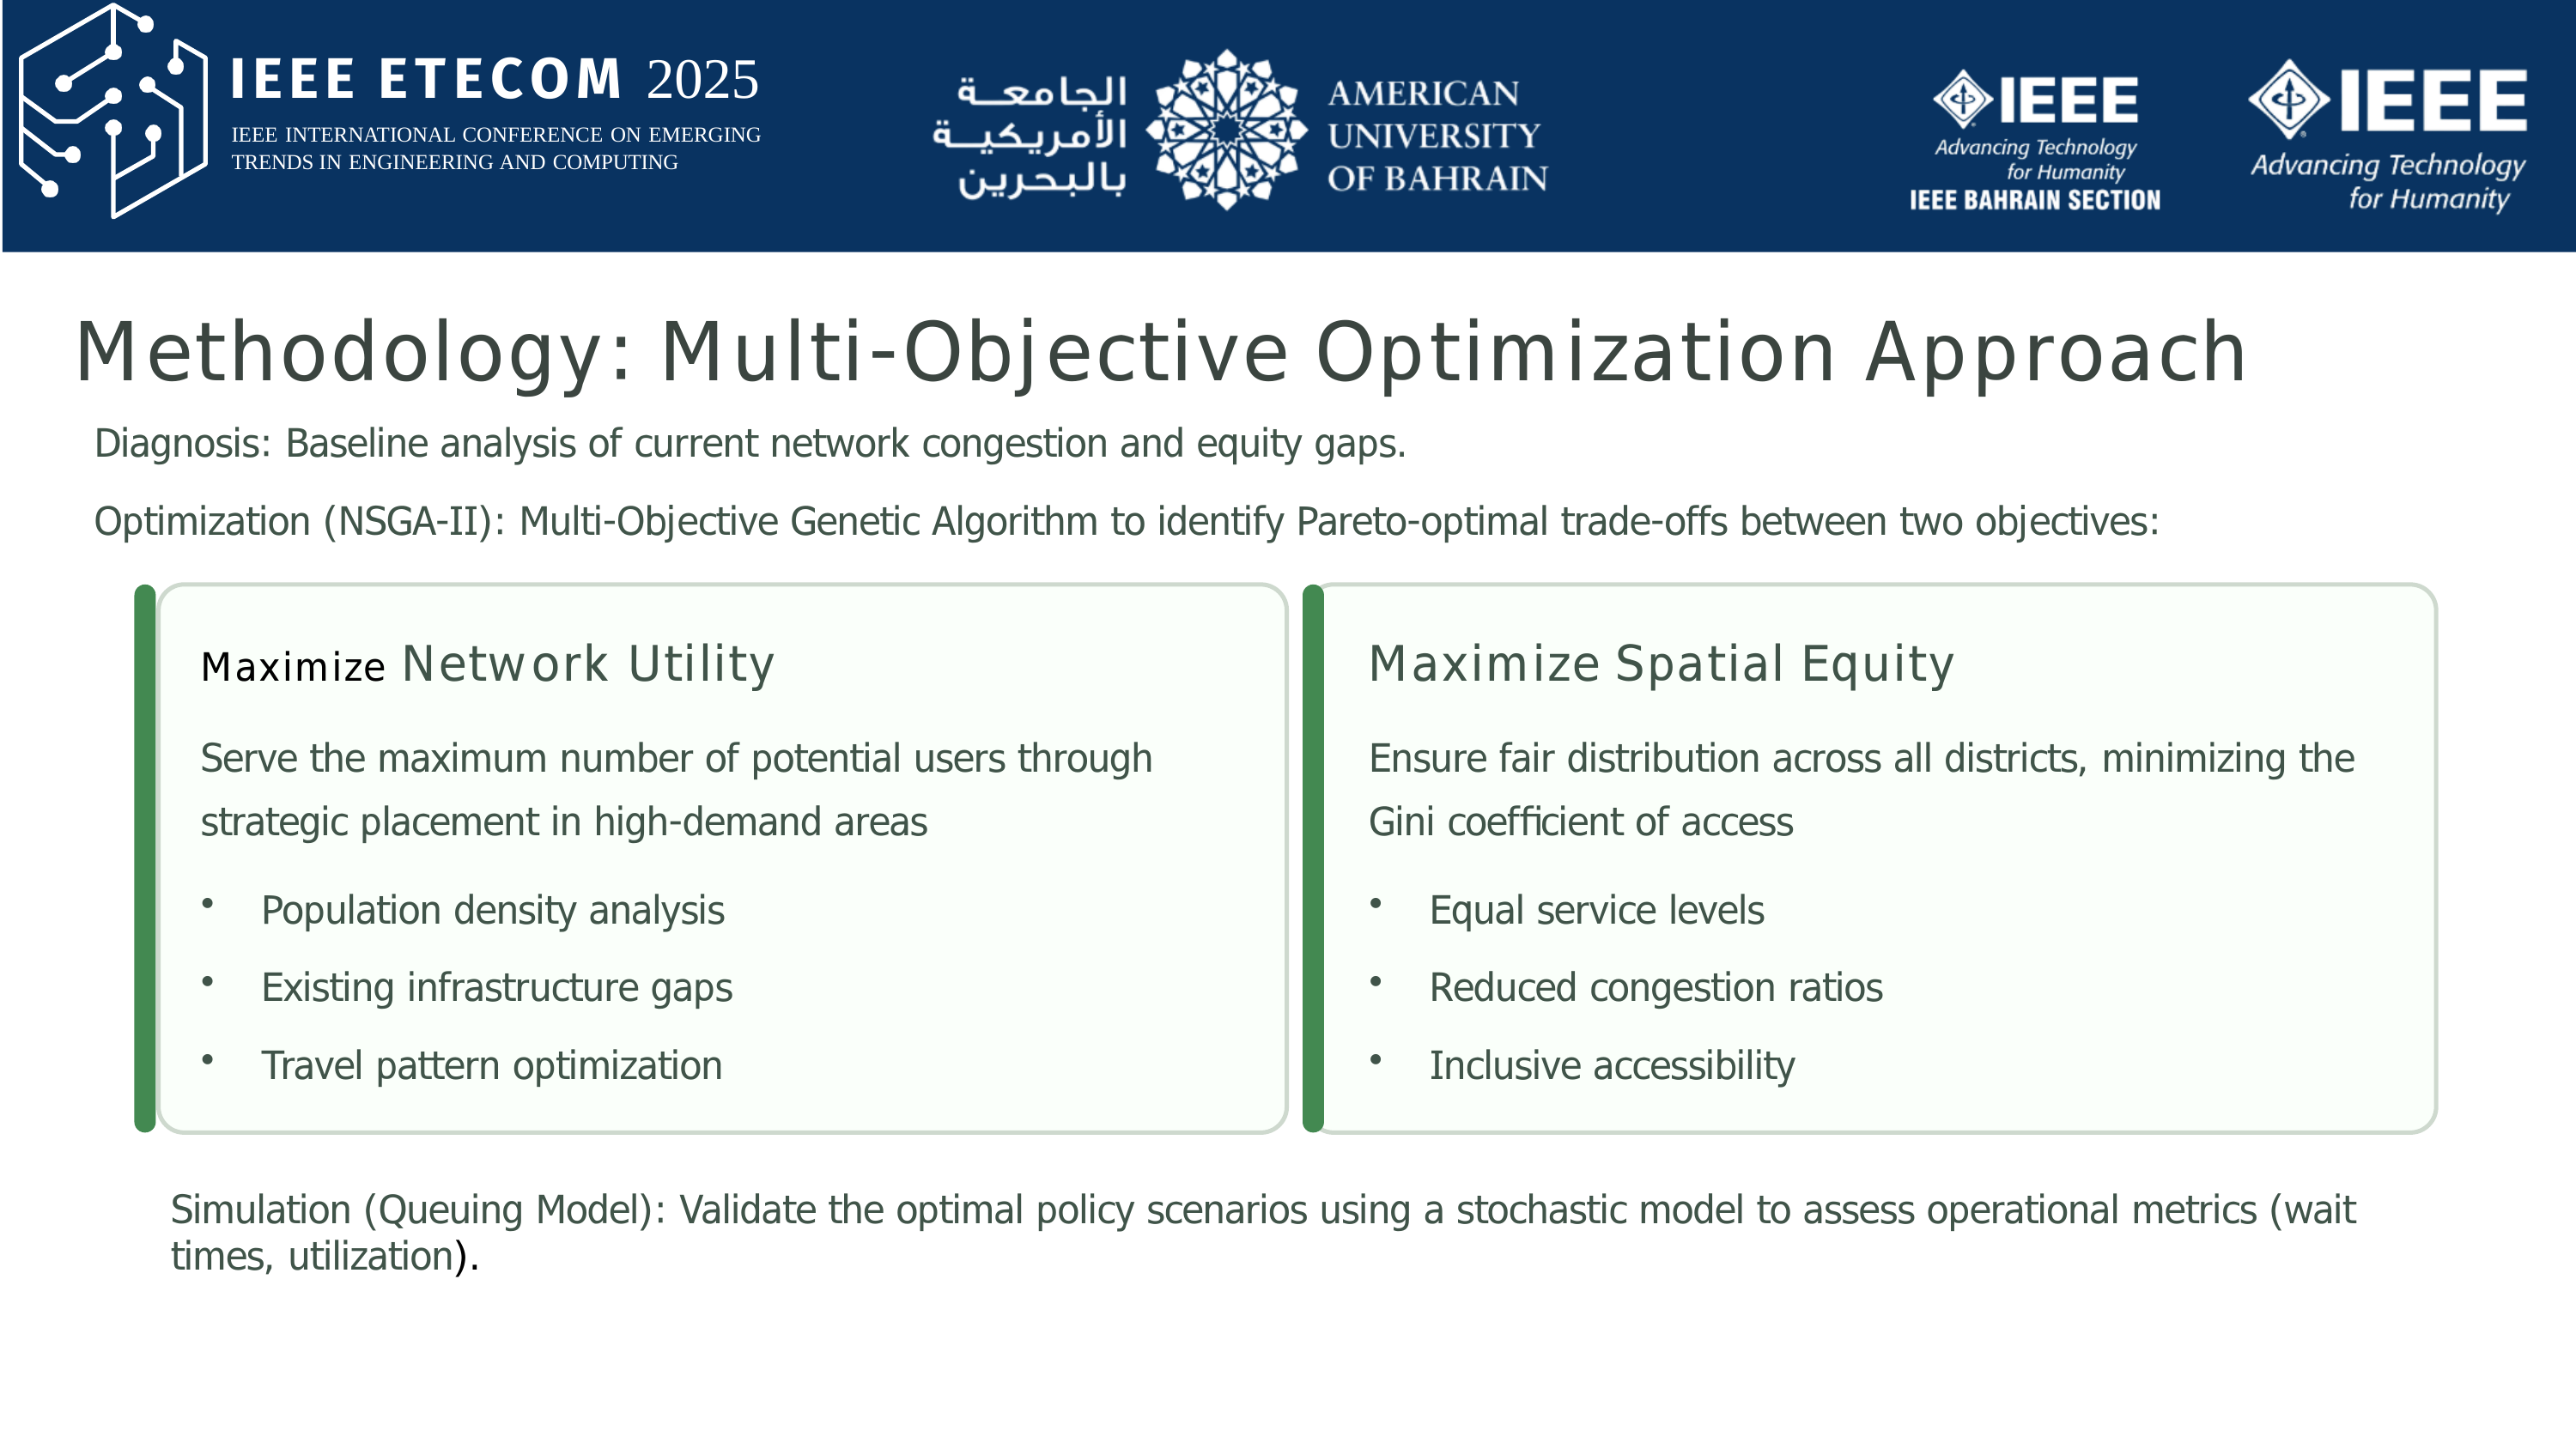

Methodology: Multi-Objective Optimization Approach
Diagnosis: Baseline analysis of current network congestion and equity gaps.
Optimization (NSGA-II): Multi-Objective Genetic Algorithm to identify Pareto-optimal trade-offs between two objectives:

Maximize Network Utility
Maximize Spatial Equity
Serve the maximum number of potential users through strategic placement in high-demand areas
Ensure fair distribution across all districts, minimizing the Gini coefficient of access
Population density analysis
Equal service levels
Existing infrastructure gaps
Reduced congestion ratios
Travel pattern optimization
Inclusive accessibility
Simulation (Queuing Model): Validate the optimal policy scenarios using a stochastic model to assess operational metrics (wait times, utilization).